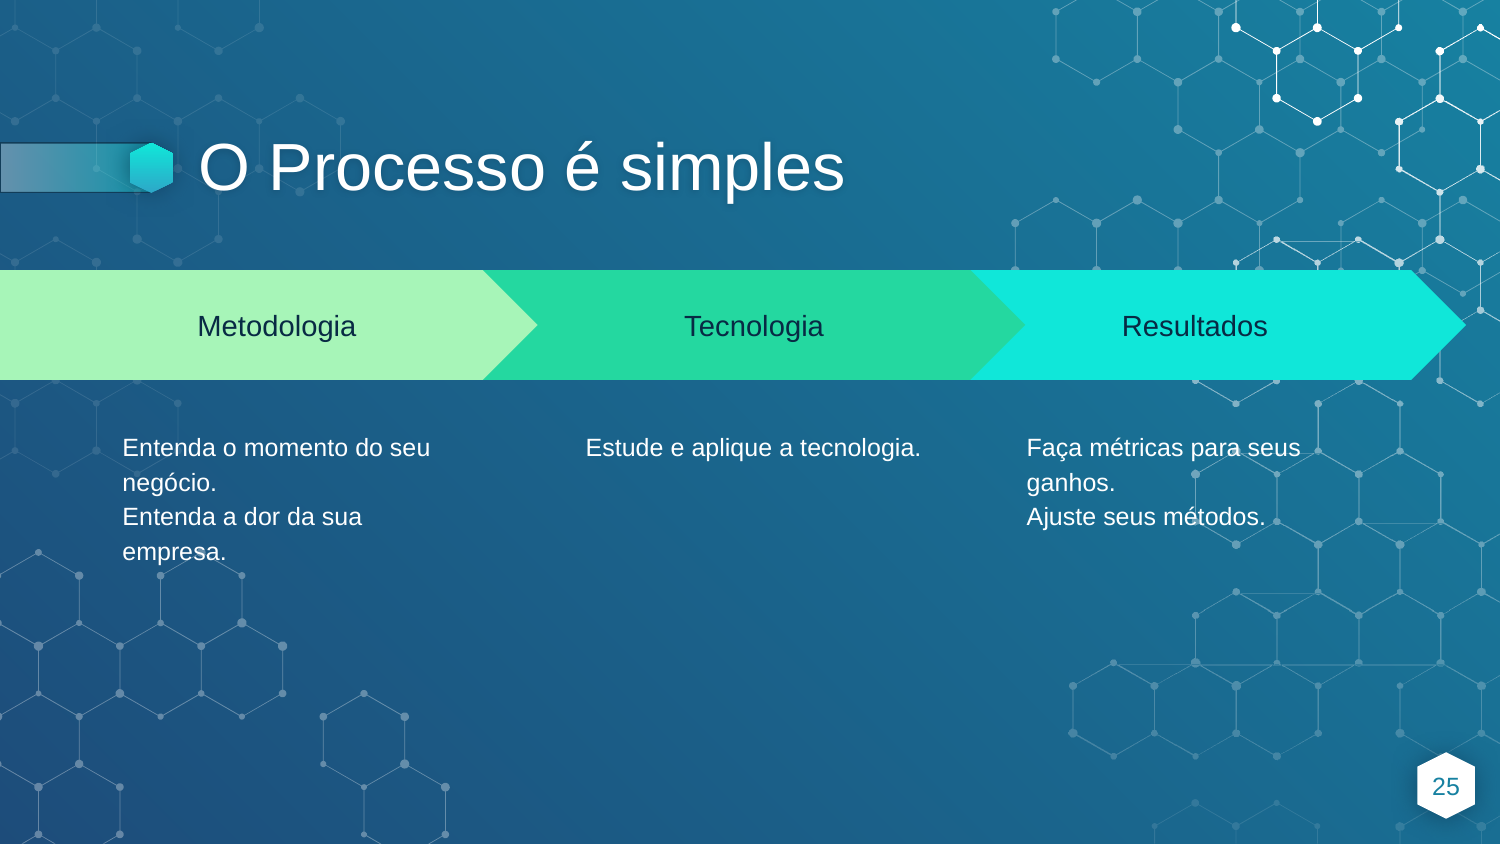

# O Processo é simples
Tecnologia
Estude e aplique a tecnologia.
Resultados
Faça métricas para seus ganhos.
Ajuste seus métodos.
Metodologia
Entenda o momento do seu negócio.
Entenda a dor da sua empresa.
25